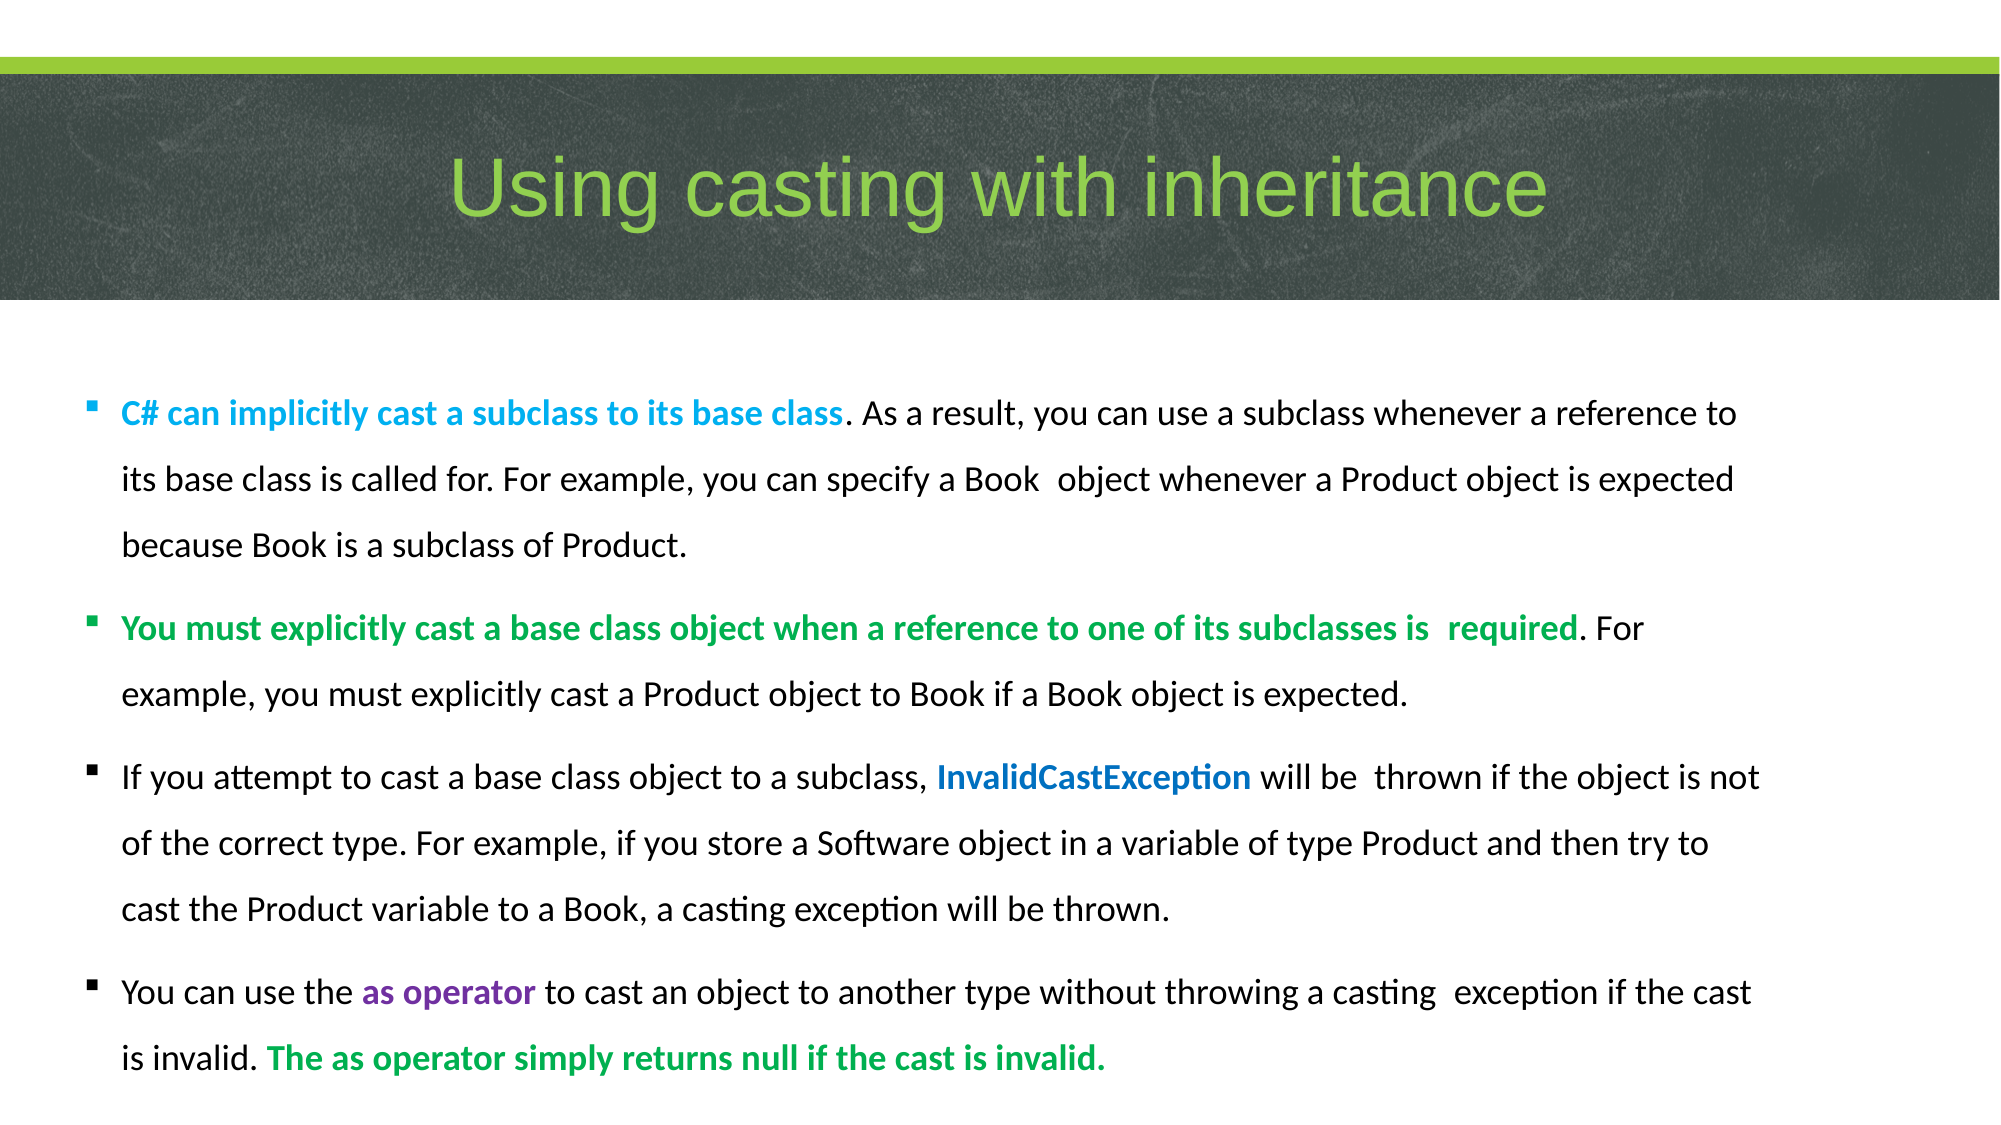

# Using casting with inheritance
C# can implicitly cast a subclass to its base class. As a result, you can use a subclass whenever a reference to its base class is called for. For example, you can specify a Book  object whenever a Product object is expected because Book is a subclass of Product.
You must explicitly cast a base class object when a reference to one of its subclasses is  required. For example, you must explicitly cast a Product object to Book if a Book object is expected.
If you attempt to cast a base class object to a subclass, InvalidCastException will be  thrown if the object is not of the correct type. For example, if you store a Software object in a variable of type Product and then try to cast the Product variable to a Book, a casting exception will be thrown.
You can use the as operator to cast an object to another type without throwing a casting  exception if the cast is invalid. The as operator simply returns null if the cast is invalid.